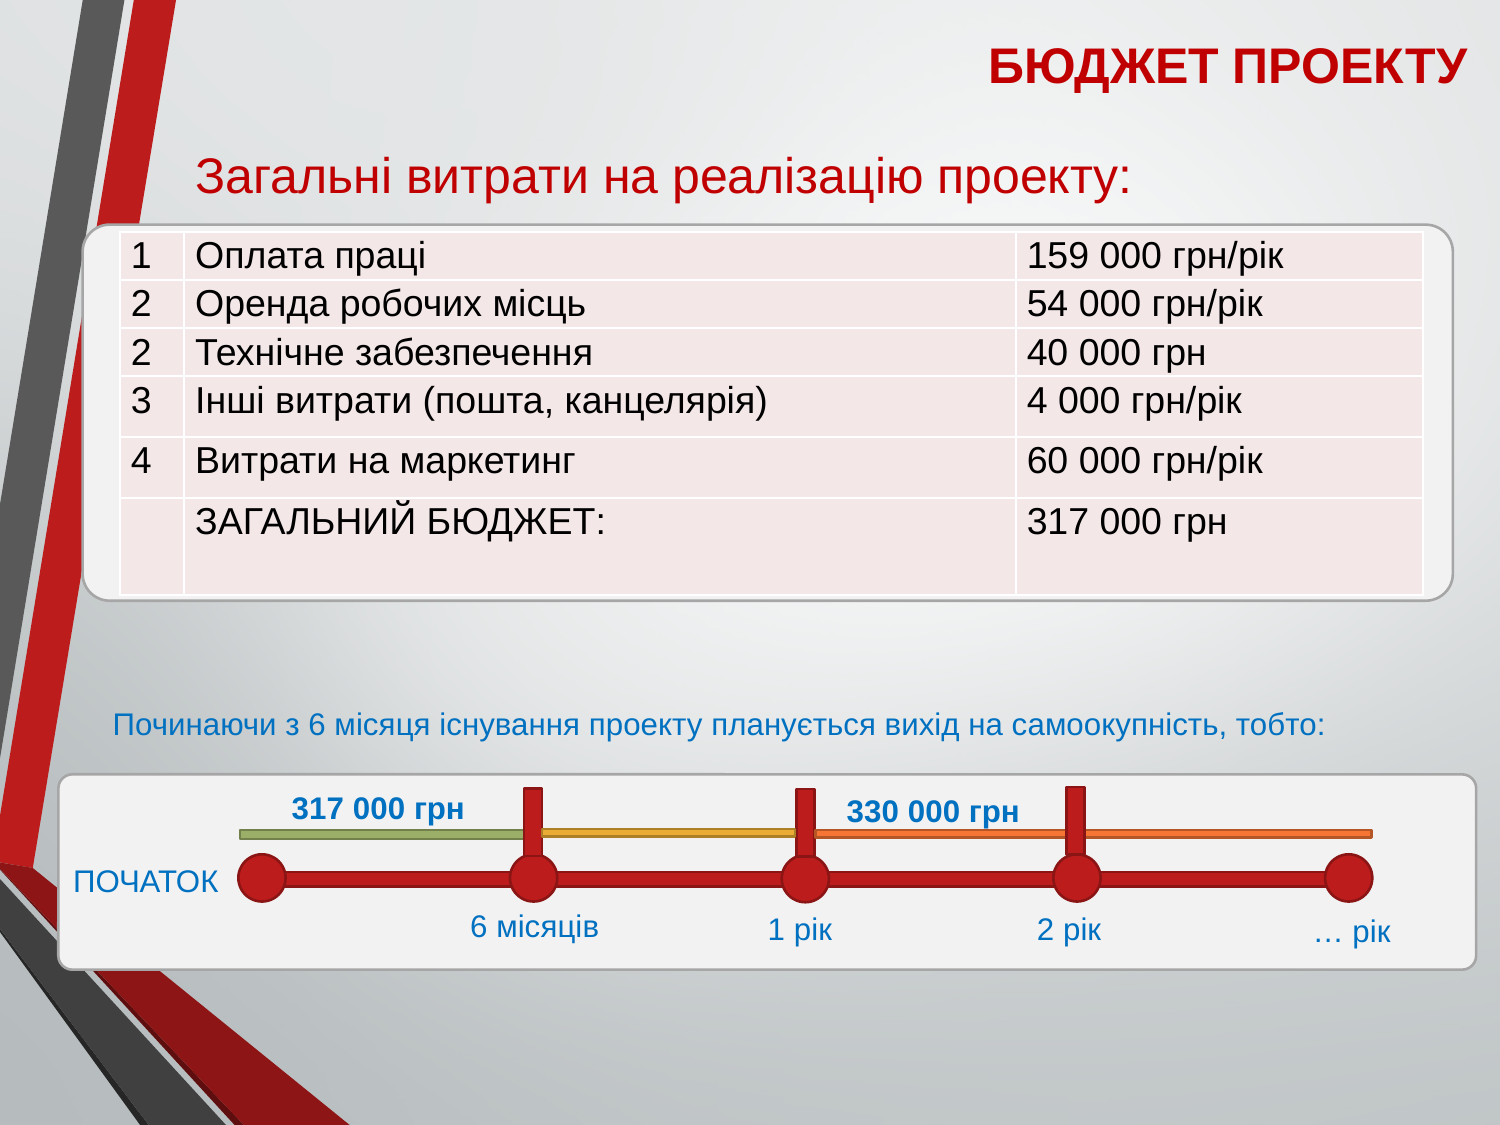

БЮДЖЕТ ПРОЕКТУ
 Загальні витрати на реалізацію проекту:

| 1 | Оплата праці | 159 000 грн/рік |
| --- | --- | --- |
| 2 | Оренда робочих місць | 54 000 грн/рік |
| 2 | Технічне забезпечення | 40 000 грн |
| 3 | Інші витрати (пошта, канцелярія) | 4 000 грн/рік |
| 4 | Витрати на маркетинг | 60 000 грн/рік |
|  | ЗАГАЛЬНИЙ БЮДЖЕТ: | 317 000 грн |
Починаючи з 6 місяця існування проекту планується вихід на самоокупність, тобто:

317 000 грн
330 000 грн

ПОЧАТОК

6 місяців
2 рік
1 рік
… рік